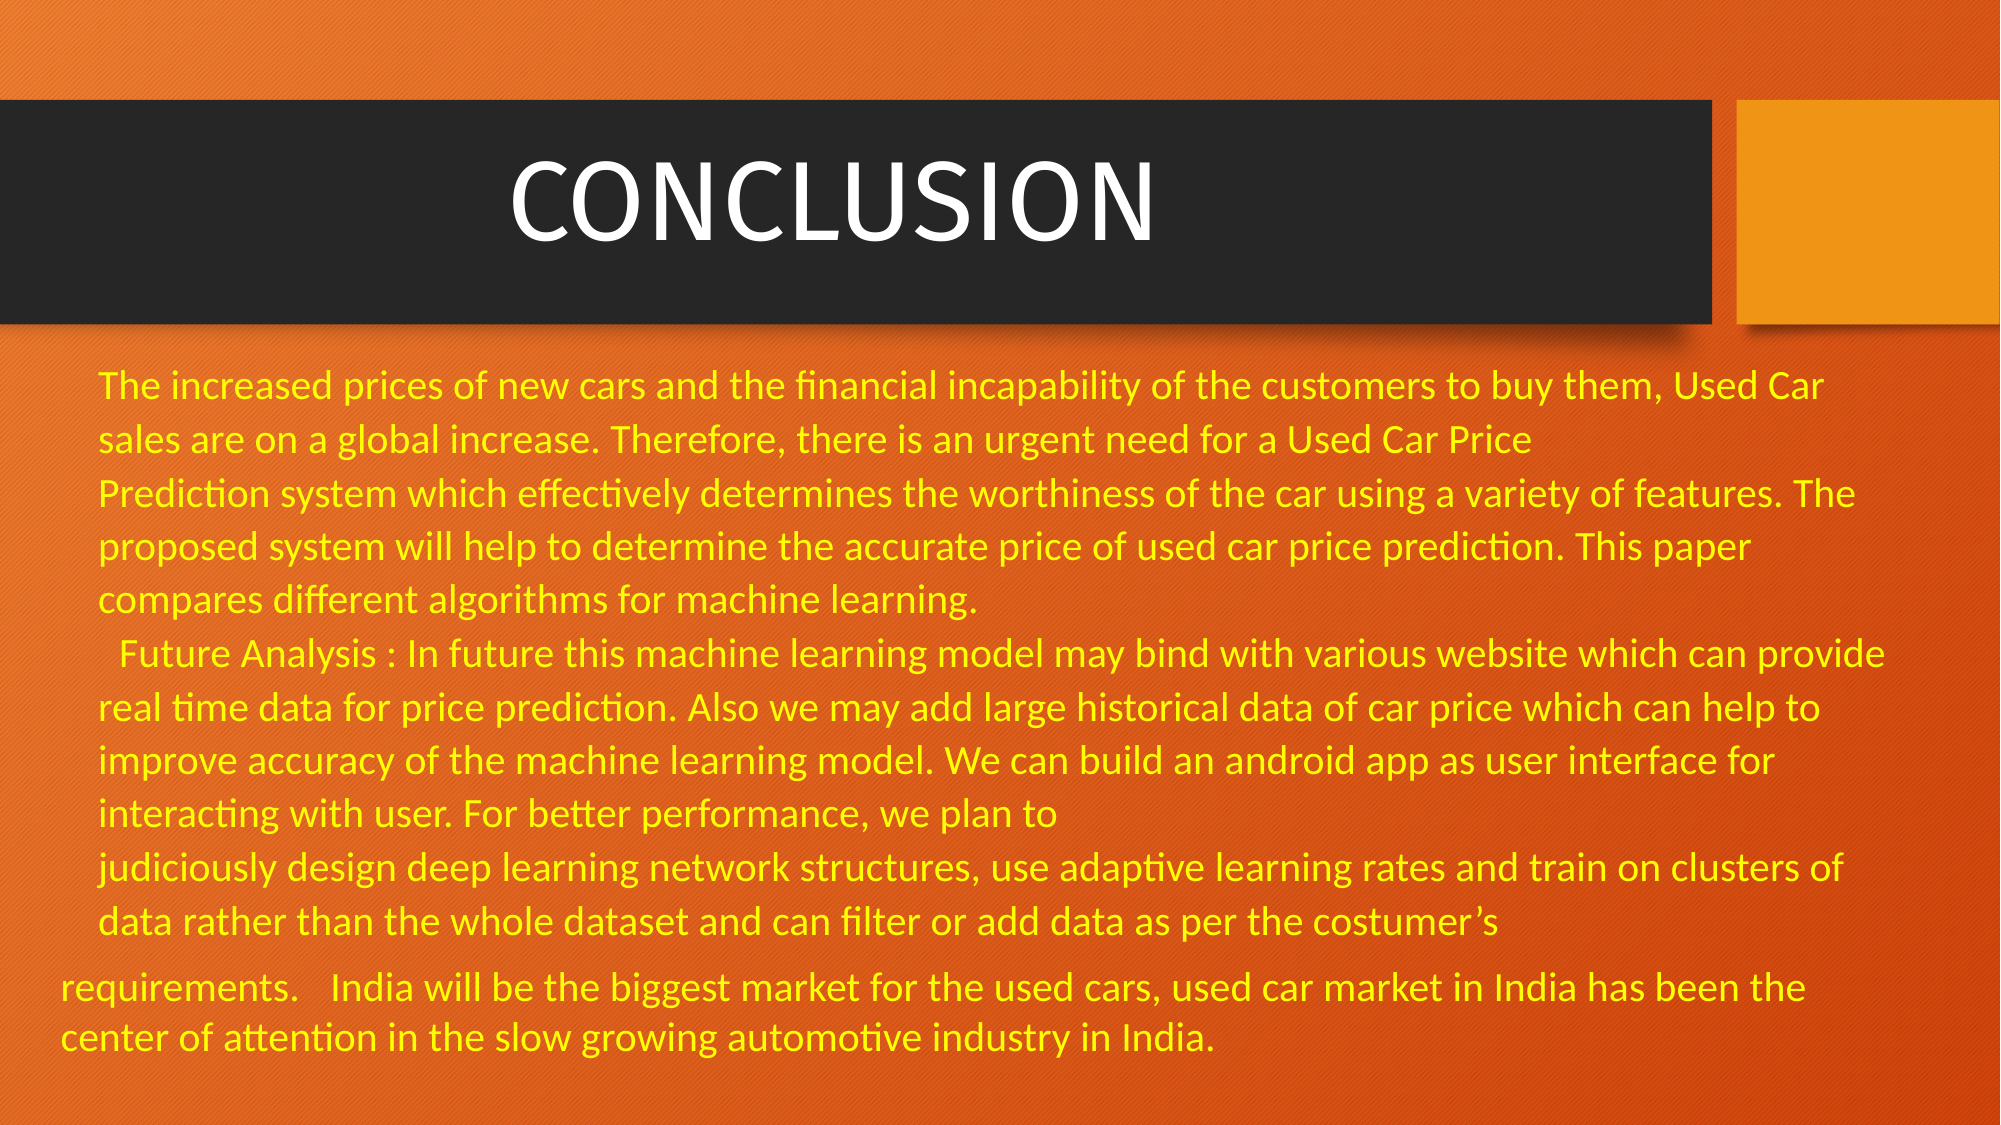

# CONCLUSION
The increased prices of new cars and the financial incapability of the customers to buy them, Used Car sales are on a global increase. Therefore, there is an urgent need for a Used Car Price
Prediction system which effectively determines the worthiness of the car using a variety of features. The proposed system will help to determine the accurate price of used car price prediction. This paper compares different algorithms for machine learning.
 Future Analysis : In future this machine learning model may bind with various website which can provide real time data for price prediction. Also we may add large historical data of car price which can help to improve accuracy of the machine learning model. We can build an android app as user interface for interacting with user. For better performance, we plan to
judiciously design deep learning network structures, use adaptive learning rates and train on clusters of data rather than the whole dataset and can filter or add data as per the costumer’s
requirements.  India will be the biggest market for the used cars, used car market in India has been the center of attention in the slow growing automotive industry in India.